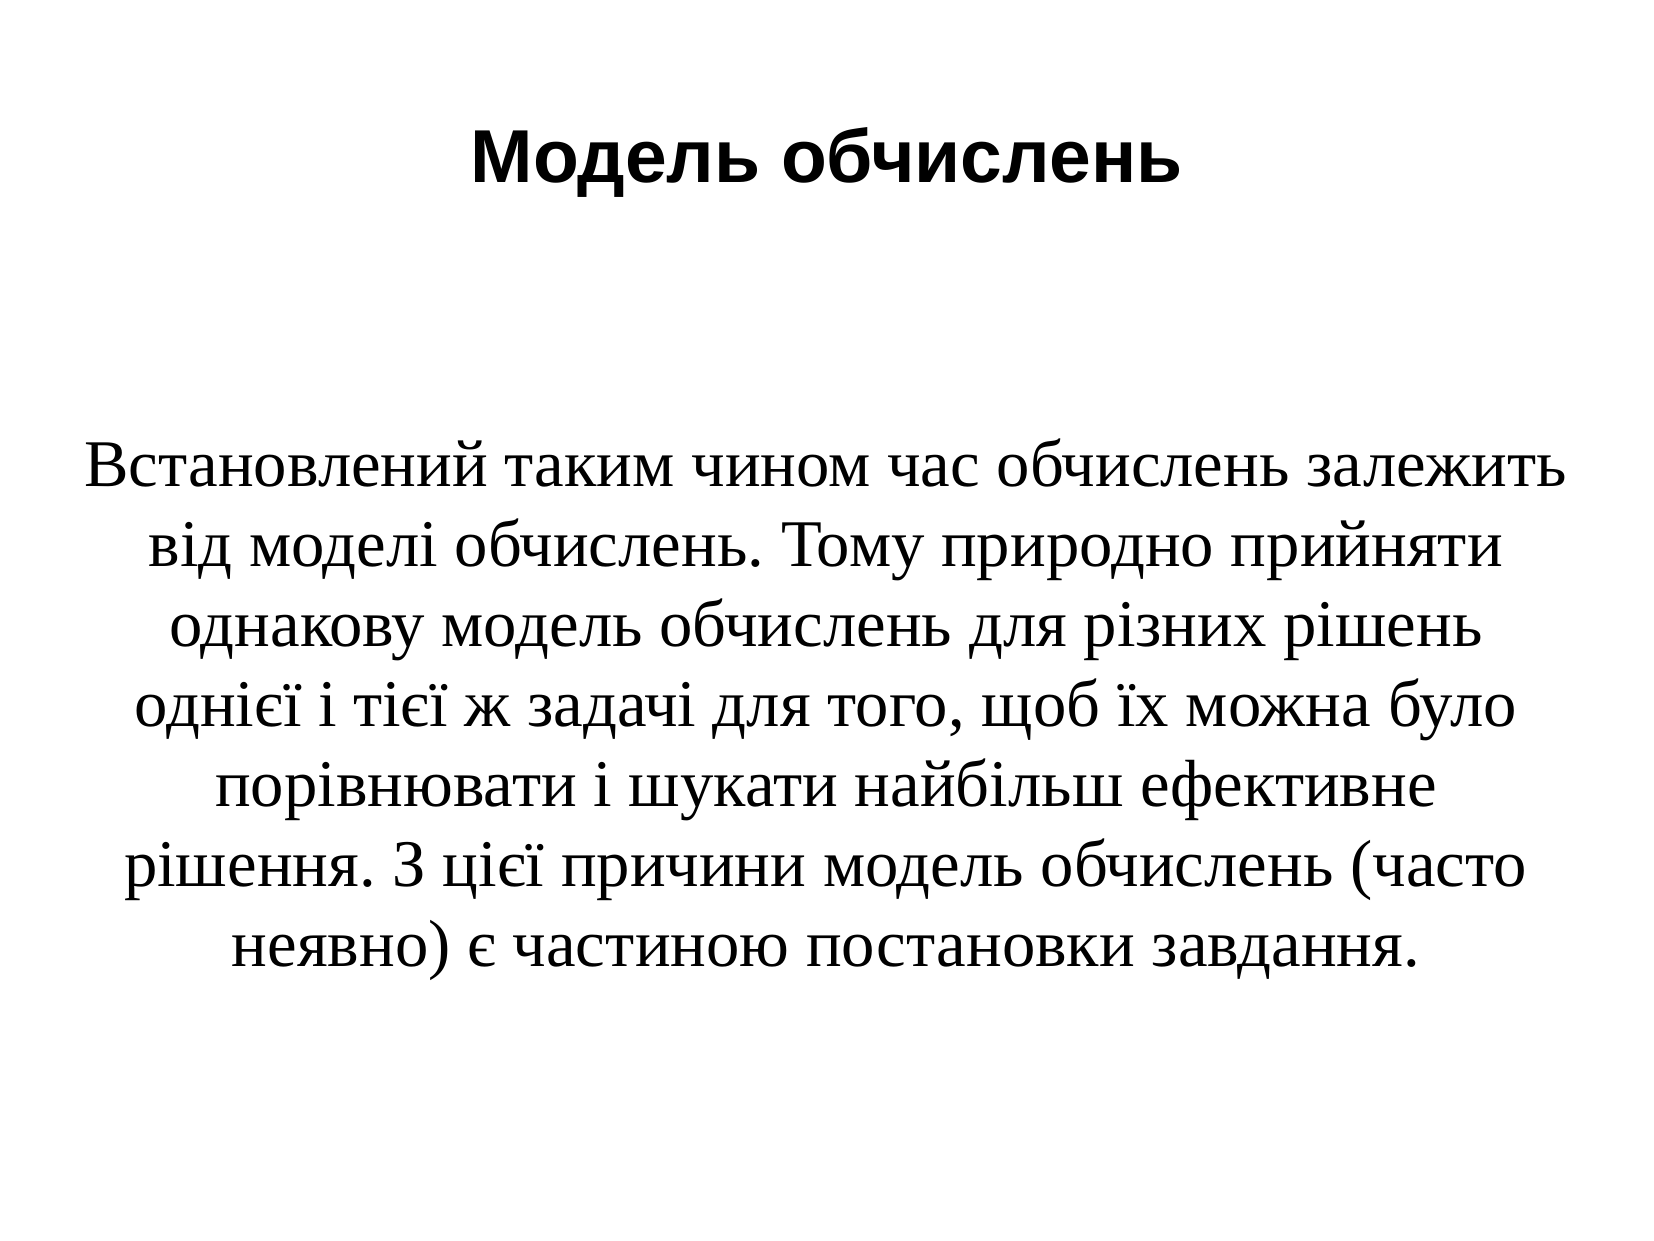

Модель обчислень
Встановлений таким чином час обчислень залежить від моделі обчислень. Тому природно прийняти однакову модель обчислень для різних рішень однієї і тієї ж задачі для того, щоб їх можна було порівнювати і шукати найбільш ефективне рішення. З цієї причини модель обчислень (часто неявно) є частиною постановки завдання.